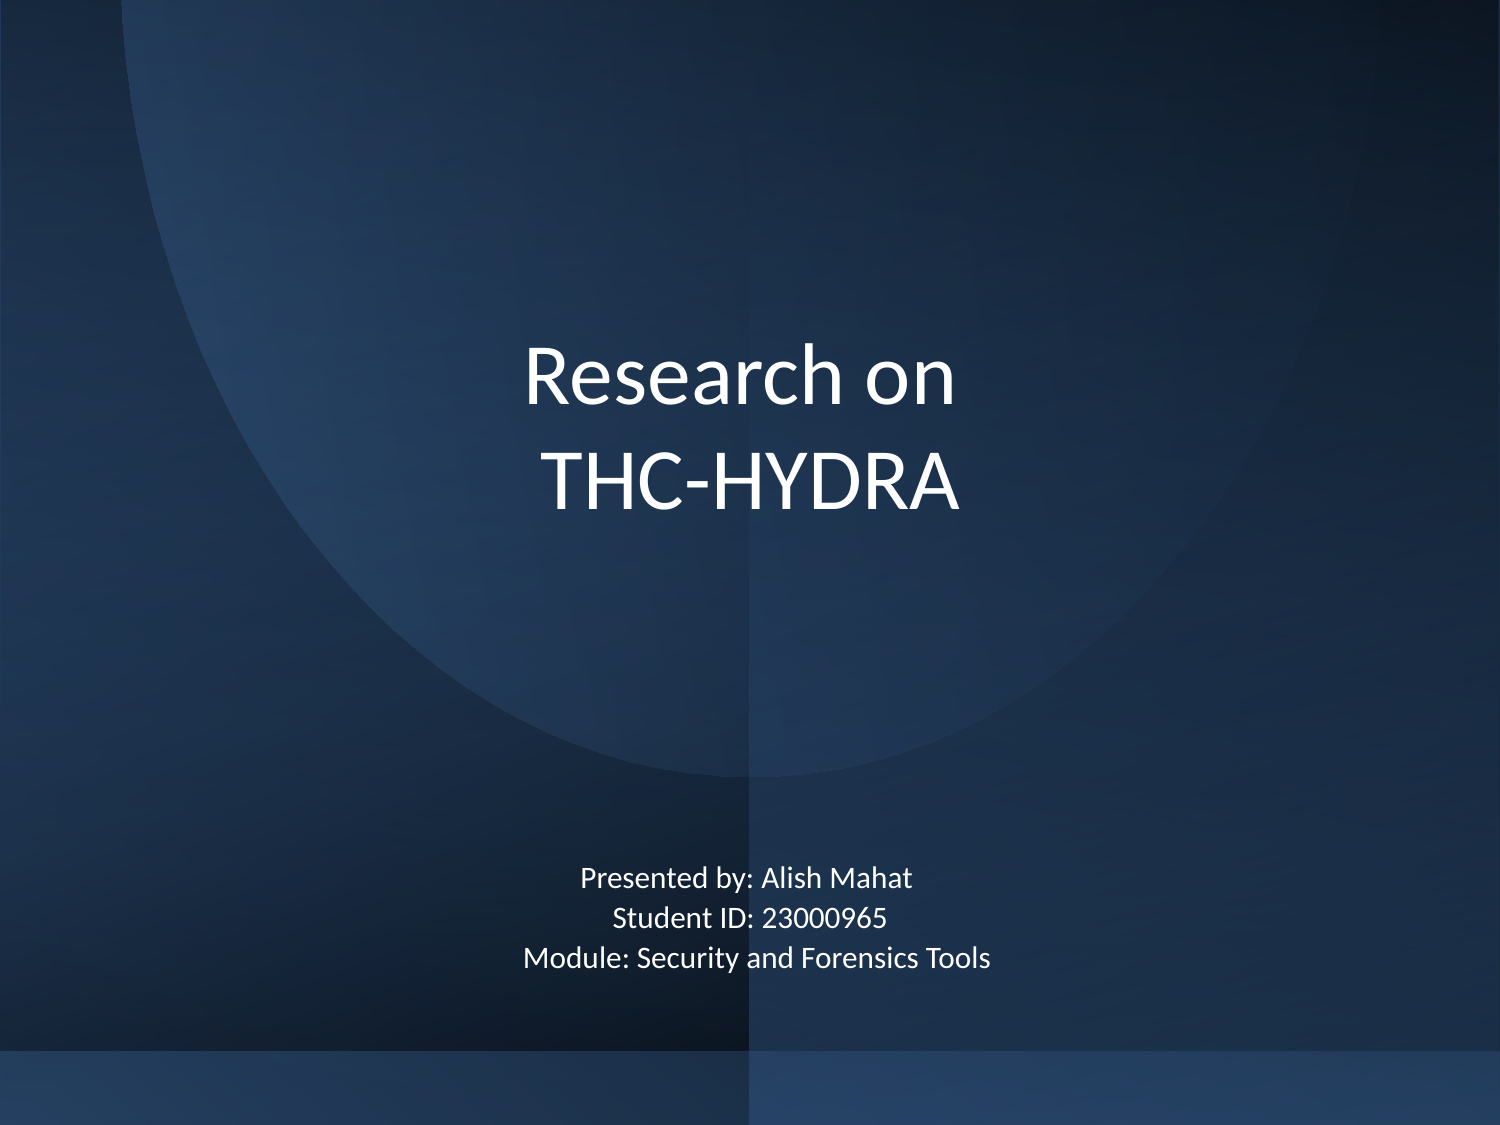

# Research on THC-HYDRA
Presented by: Alish Mahat
Student ID: 23000965
  Module: Security and Forensics Tools